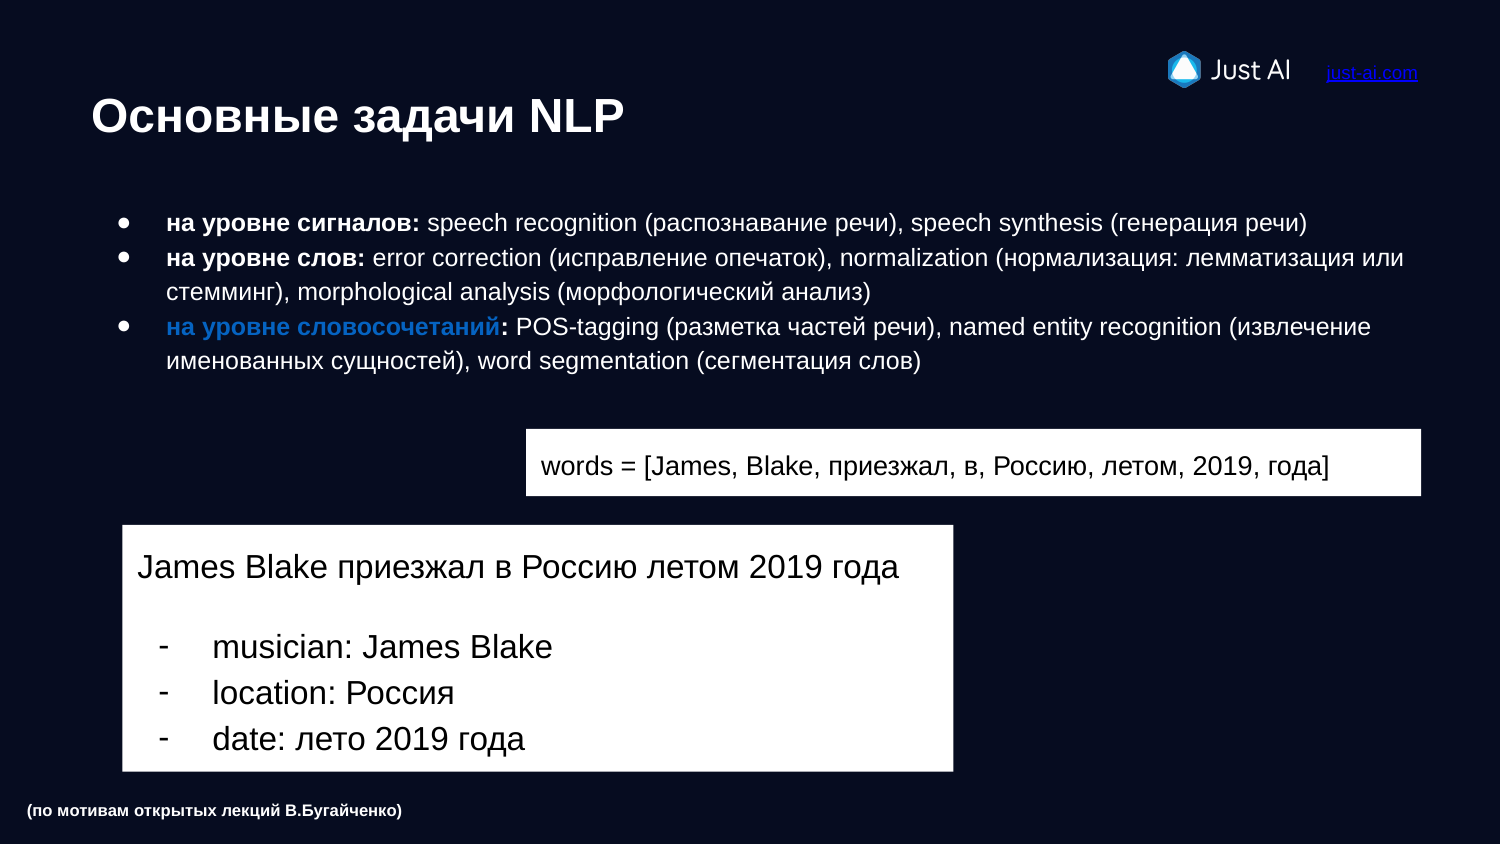

# Основные задачи NLP
на уровне сигналов: speech recognition (распознавание речи), speech synthesis (генерация речи)
на уровне слов: error correction (исправление опечаток), normalization (нормализация: лемматизация или стемминг), morphological analysis (морфологический анализ)
на уровне словосочетаний: POS-tagging (разметка частей речи), named entity recognition (извлечение именованных сущностей), word segmentation (сегментация слов)

words = [James, Blake, приезжал, в, Россию, летом, 2019, года]
James Blake приезжал в Россию летом 2019 года
musician: James Blake
location: Россия
date: лето 2019 года
(по мотивам открытых лекций В.Бугайченко)